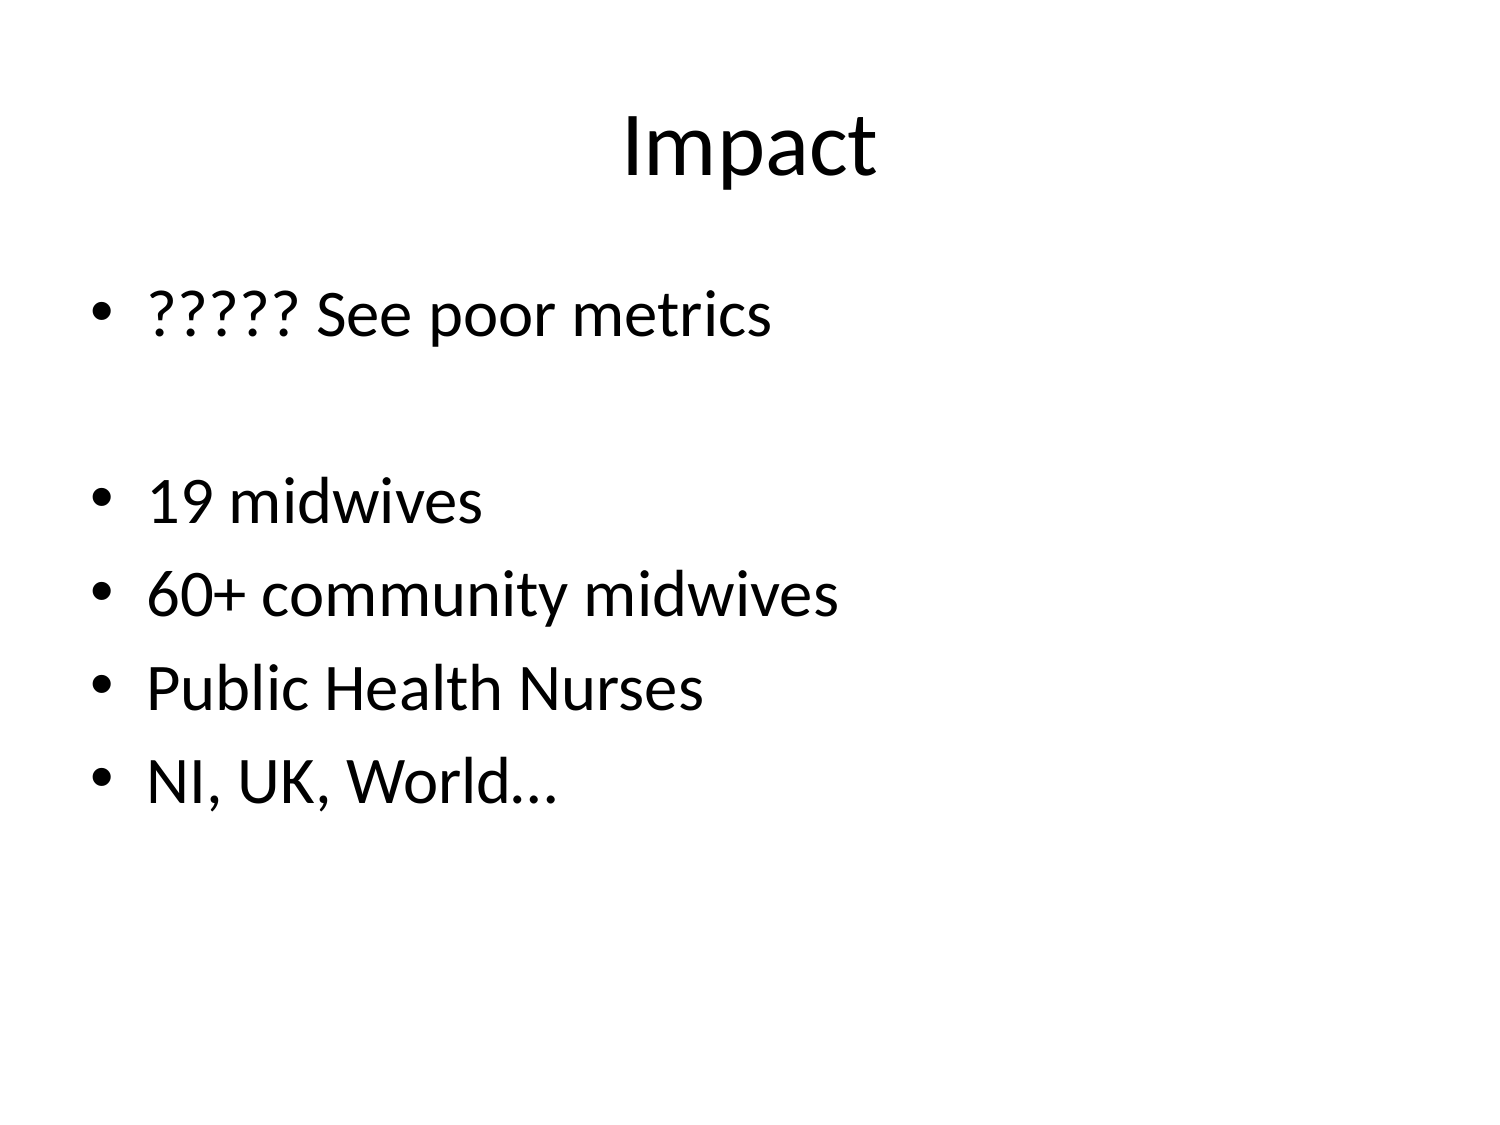

# Impact
????? See poor metrics

19 midwives
60+ community midwives
Public Health Nurses
NI, UK, World…